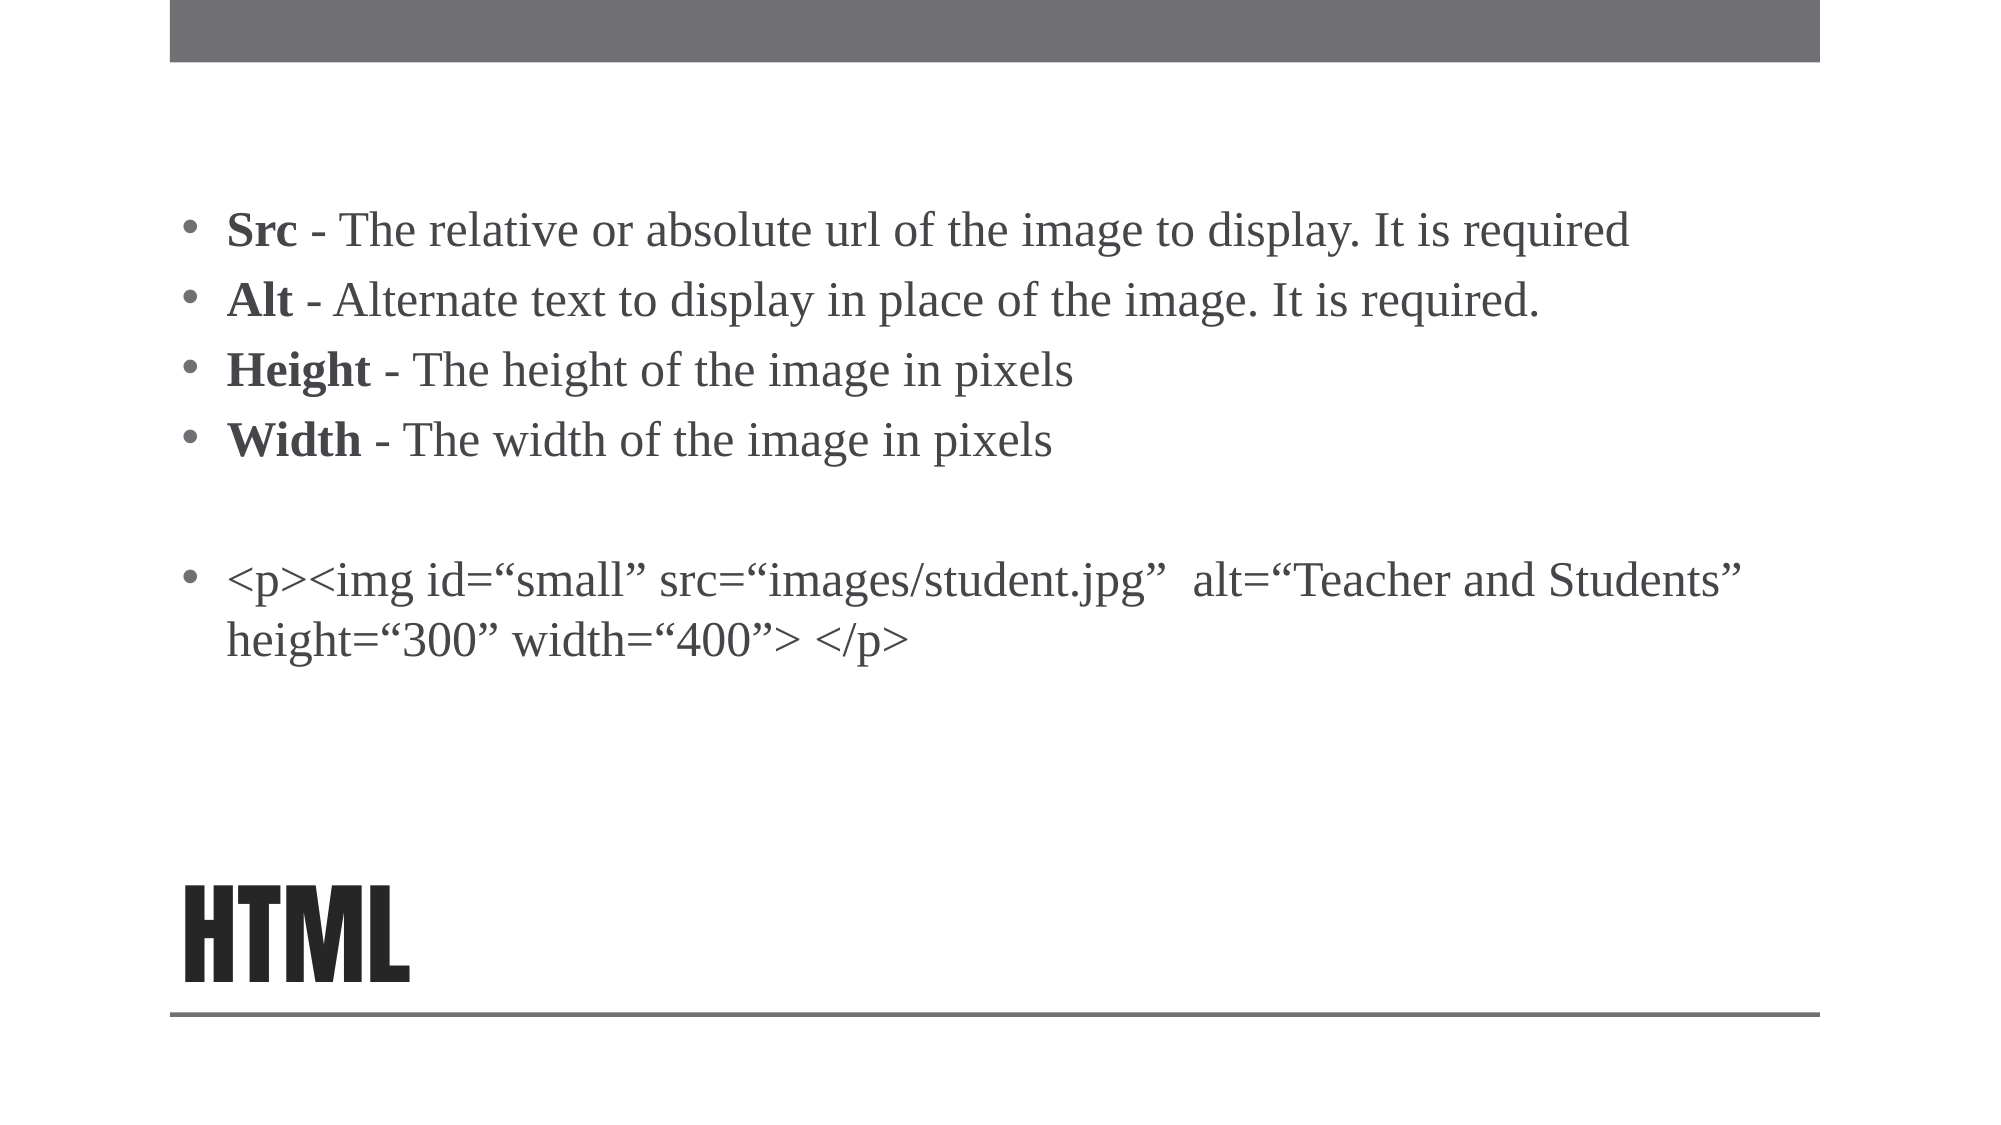

Src - The relative or absolute url of the image to display. It is required
Alt - Alternate text to display in place of the image. It is required.
Height - The height of the image in pixels
Width - The width of the image in pixels

<p><img id=“small” src=“images/student.jpg”  alt=“Teacher and Students” height=“300” width=“400”> </p>
# HTML